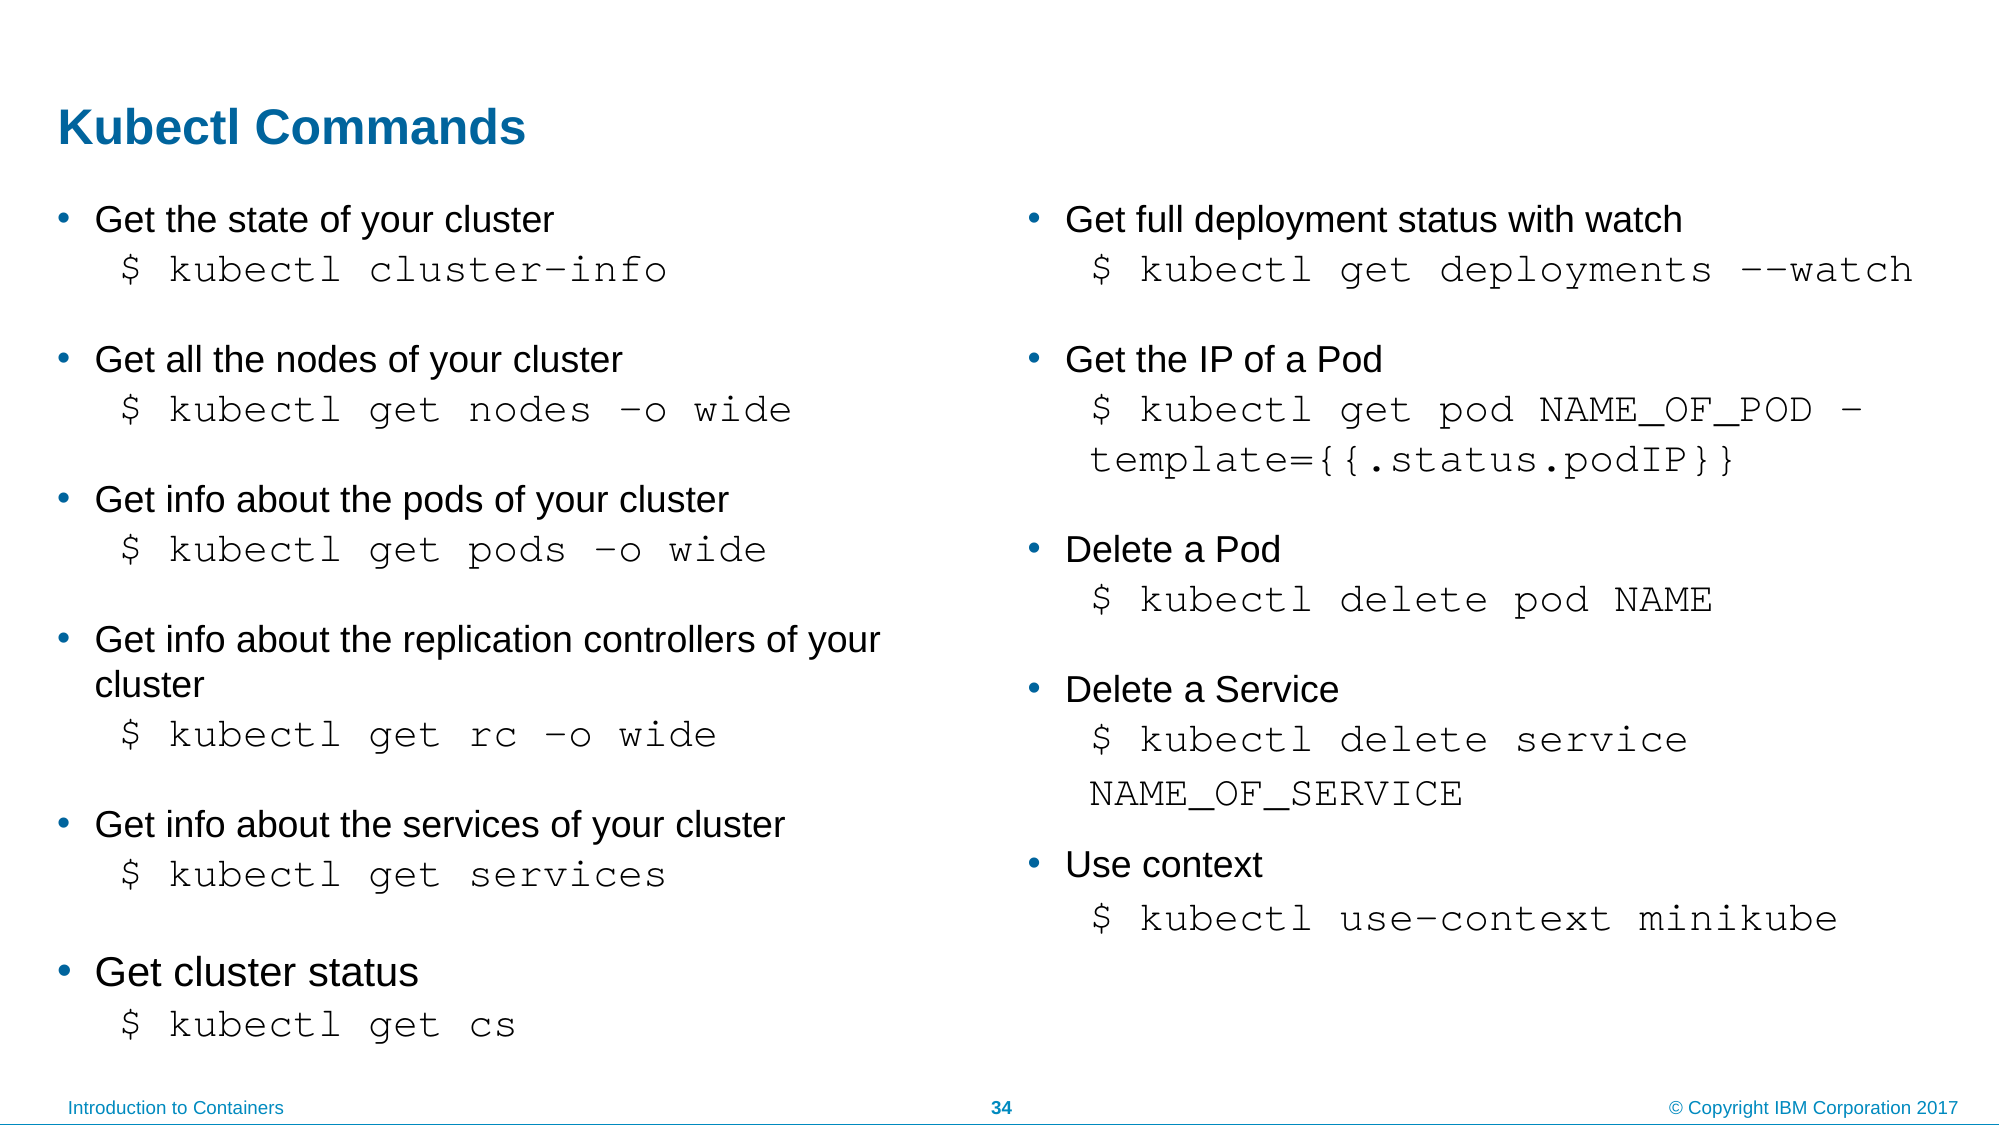

# Kubectl Commands
Get the state of your cluster
$ kubectl cluster-info

Get all the nodes of your cluster
$ kubectl get nodes -o wide

Get info about the pods of your cluster
$ kubectl get pods -o wide

Get info about the replication controllers of your cluster
$ kubectl get rc -o wide

Get info about the services of your cluster
$ kubectl get services

Get cluster status
$ kubectl get cs

Get full deployment status with watch
$ kubectl get deployments --watch

Get the IP of a Pod
$ kubectl get pod NAME_OF_POD -template={{.status.podIP}}

Delete a Pod
$ kubectl delete pod NAME

Delete a Service
$ kubectl delete service NAME_OF_SERVICE

Use context
$ kubectl use-context minikube

34
© Copyright IBM Corporation 2017